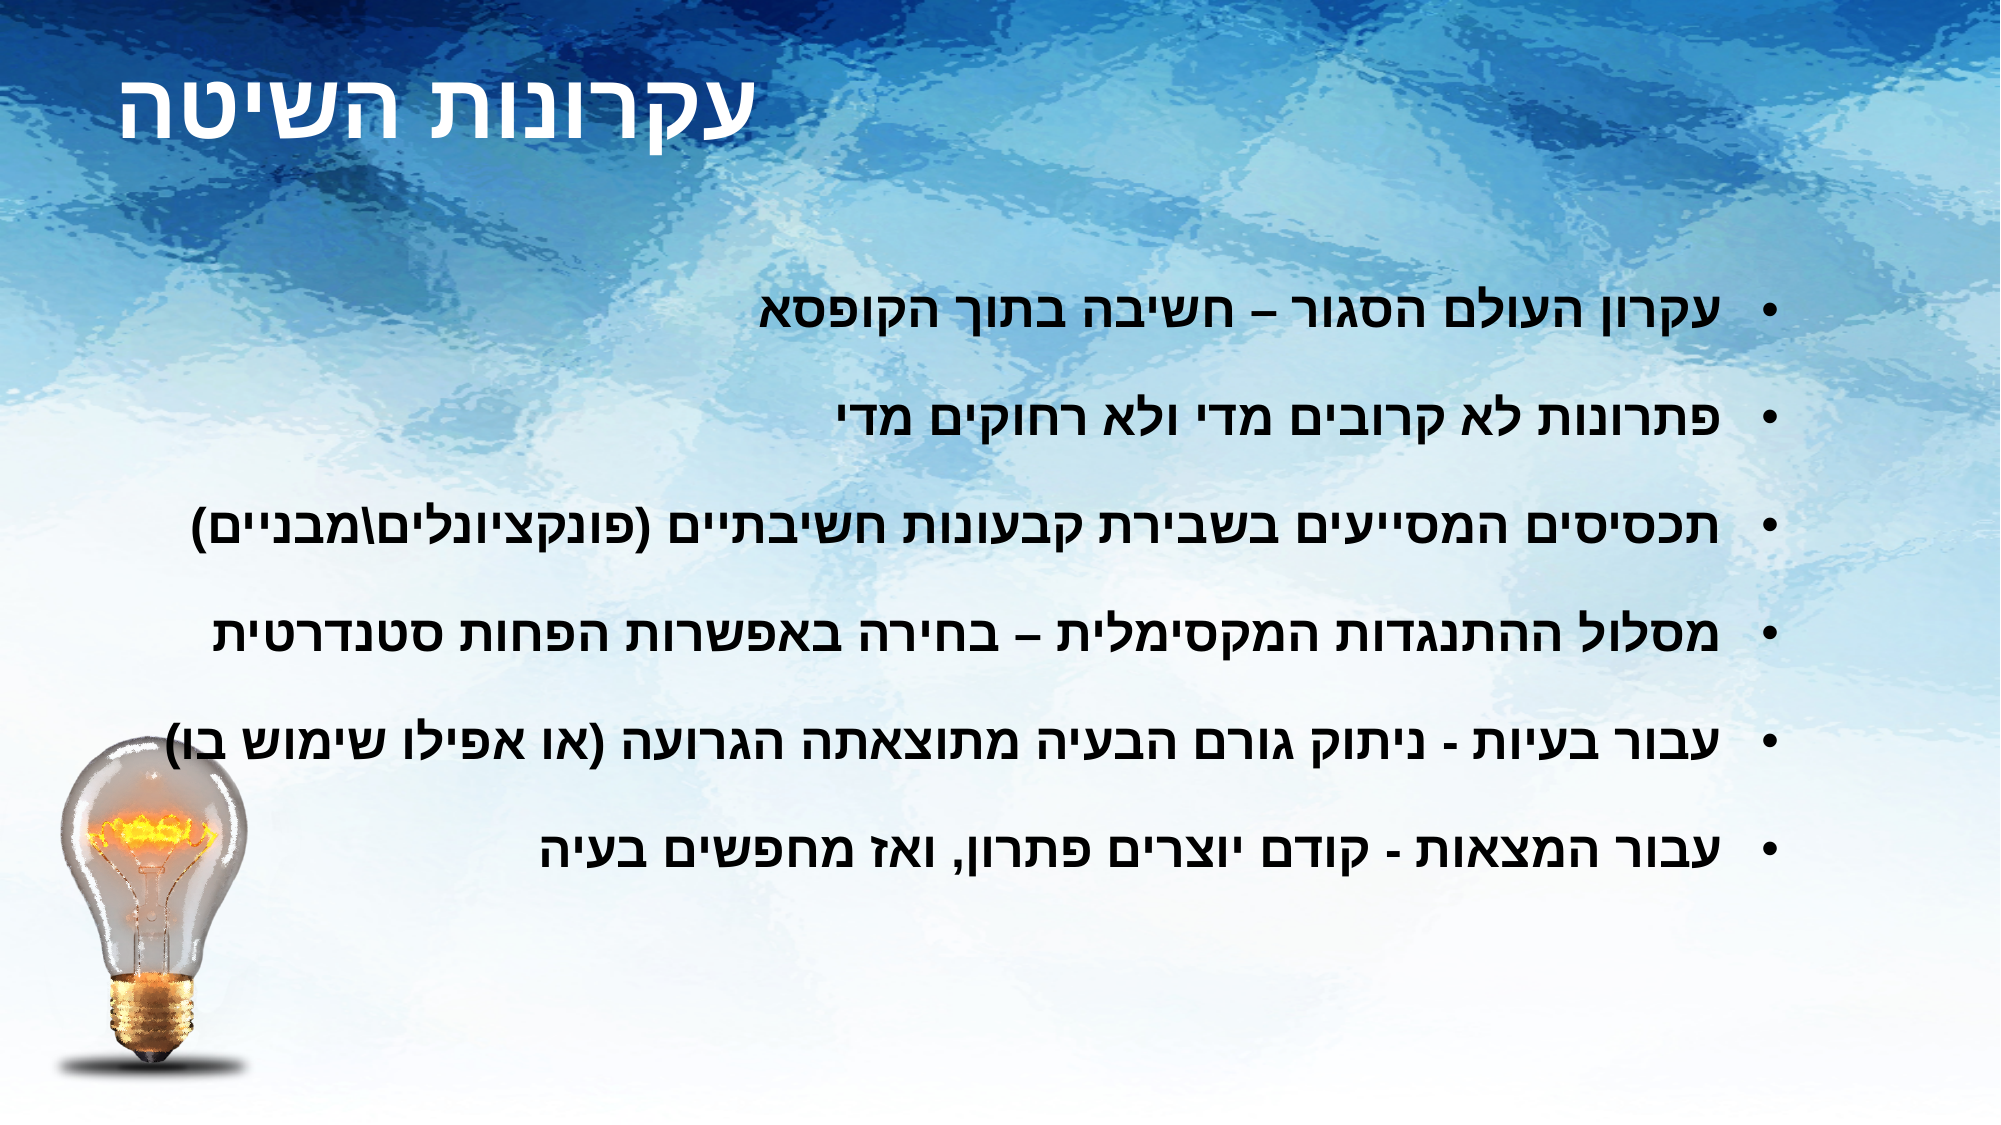

# עקרונות השיטה
עקרון העולם הסגור – חשיבה בתוך הקופסא

פתרונות לא קרובים מדי ולא רחוקים מדי

תכסיסים המסייעים בשבירת קבעונות חשיבתיים (פונקציונלים\מבניים)

מסלול ההתנגדות המקסימלית – בחירה באפשרות הפחות סטנדרטית

עבור בעיות - ניתוק גורם הבעיה מתוצאתה הגרועה (או אפילו שימוש בו)

עבור המצאות - קודם יוצרים פתרון, ואז מחפשים בעיה